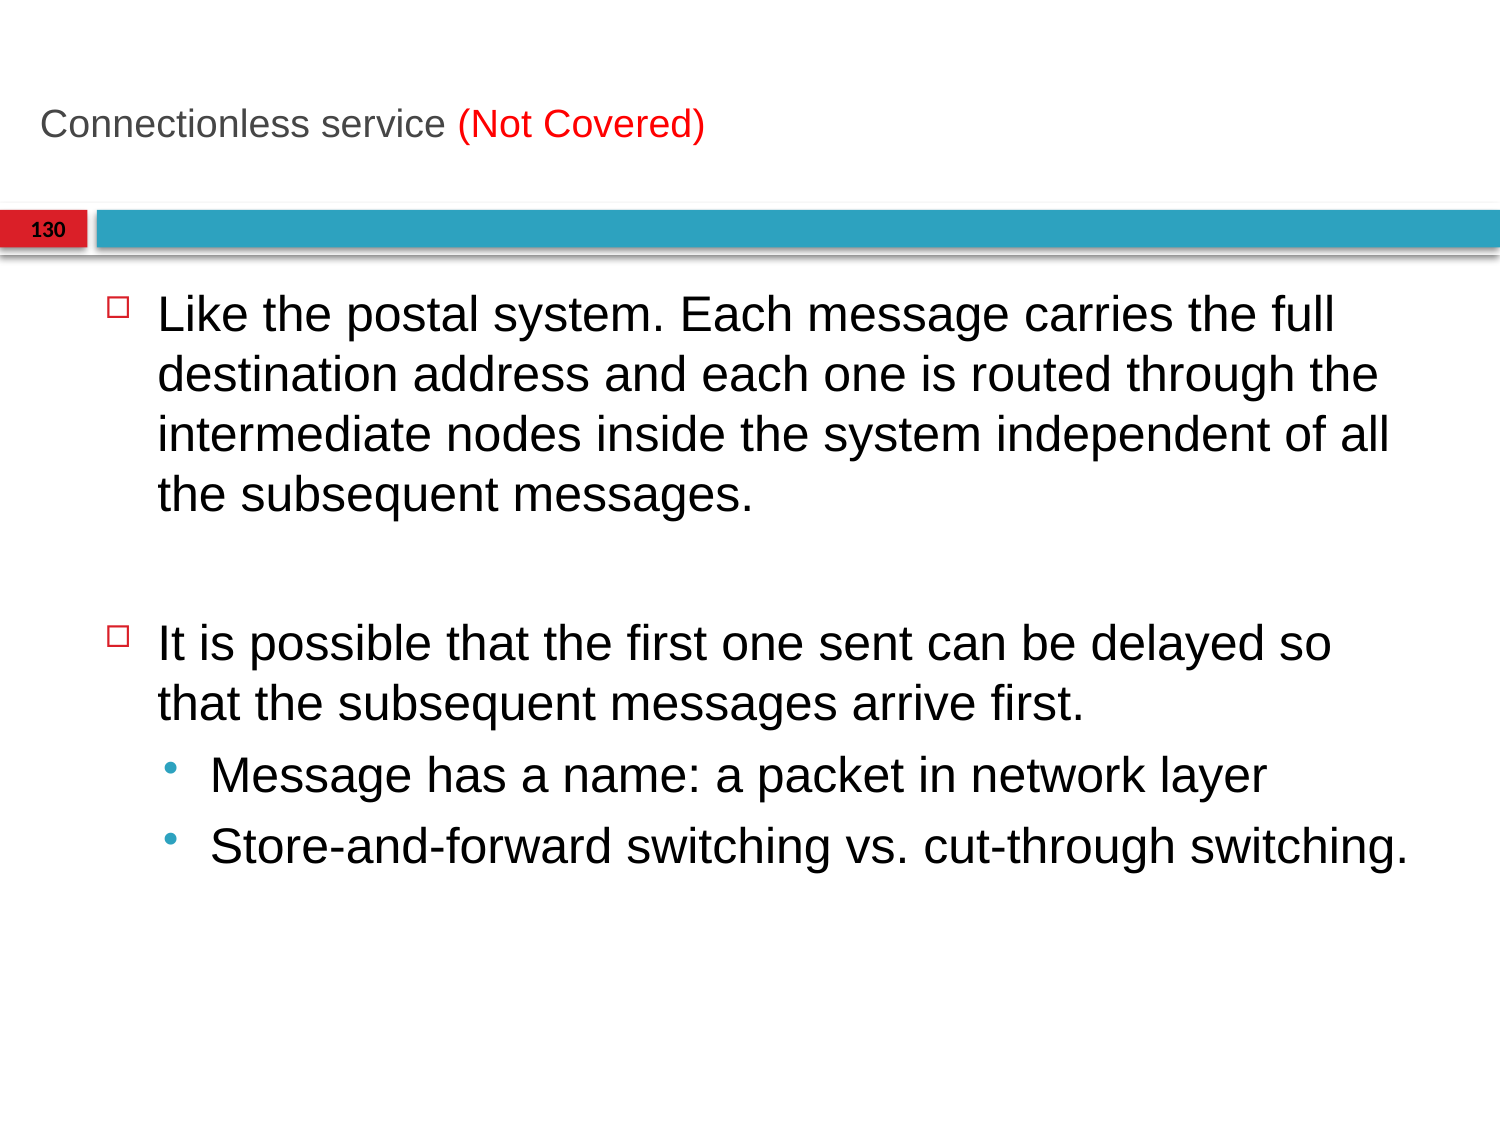

# Connectionless service (Not Covered)
130

Like the postal system. Each message carries the full destination address and each one is routed through the intermediate nodes inside the system independent of all the subsequent messages.

It is possible that the first one sent can be delayed so that the subsequent messages arrive first.
Message has a name: a packet in network layer
Store-and-forward switching vs. cut-through switching.